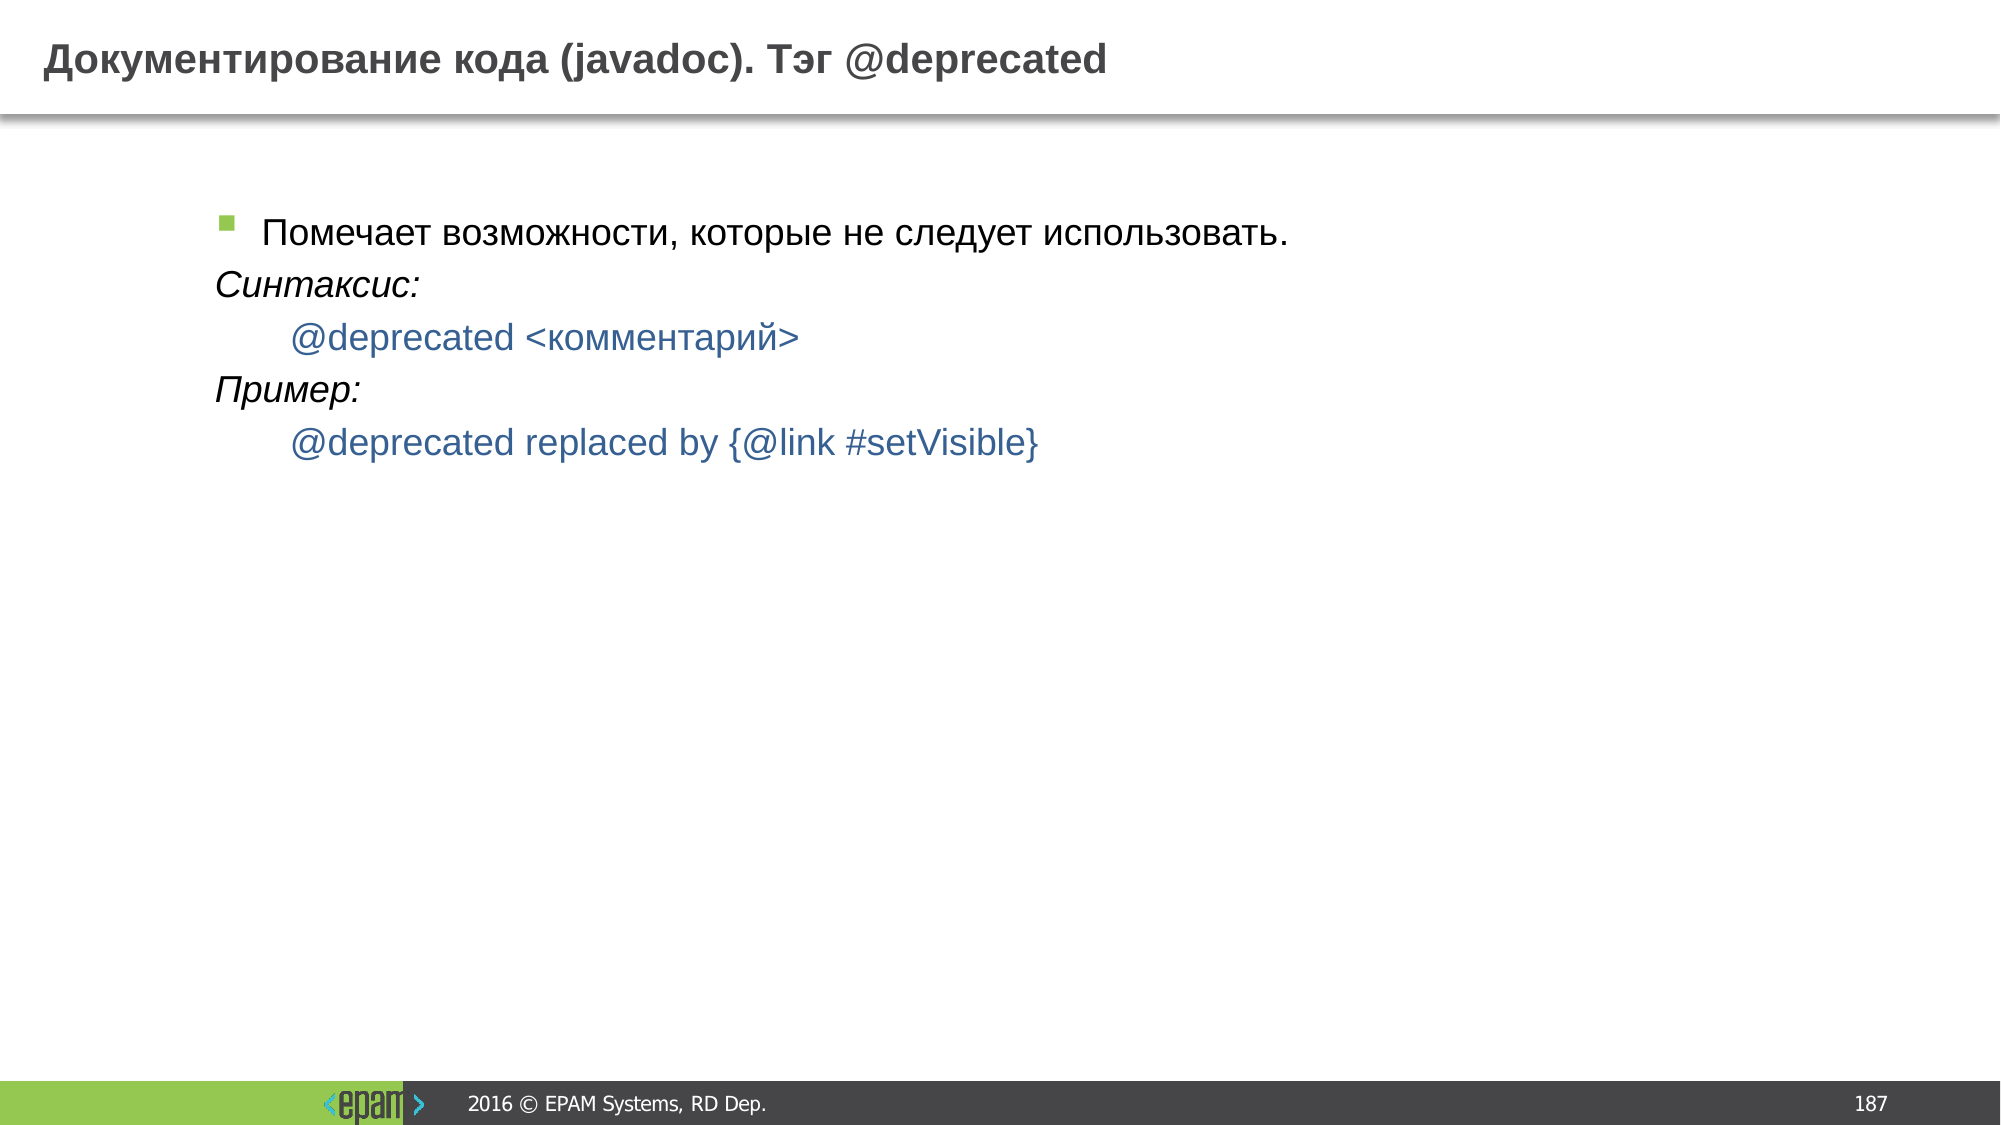

# Документирование кода (javadoc). Тэг @deprecated
Помечает возможности, которые не следует использовать.
Синтаксис:
@deprecated <комментарий>
Пример:
@deprecated replaced by {@link #setVisible}

2016 © EPAM Systems, RD Dep.
187